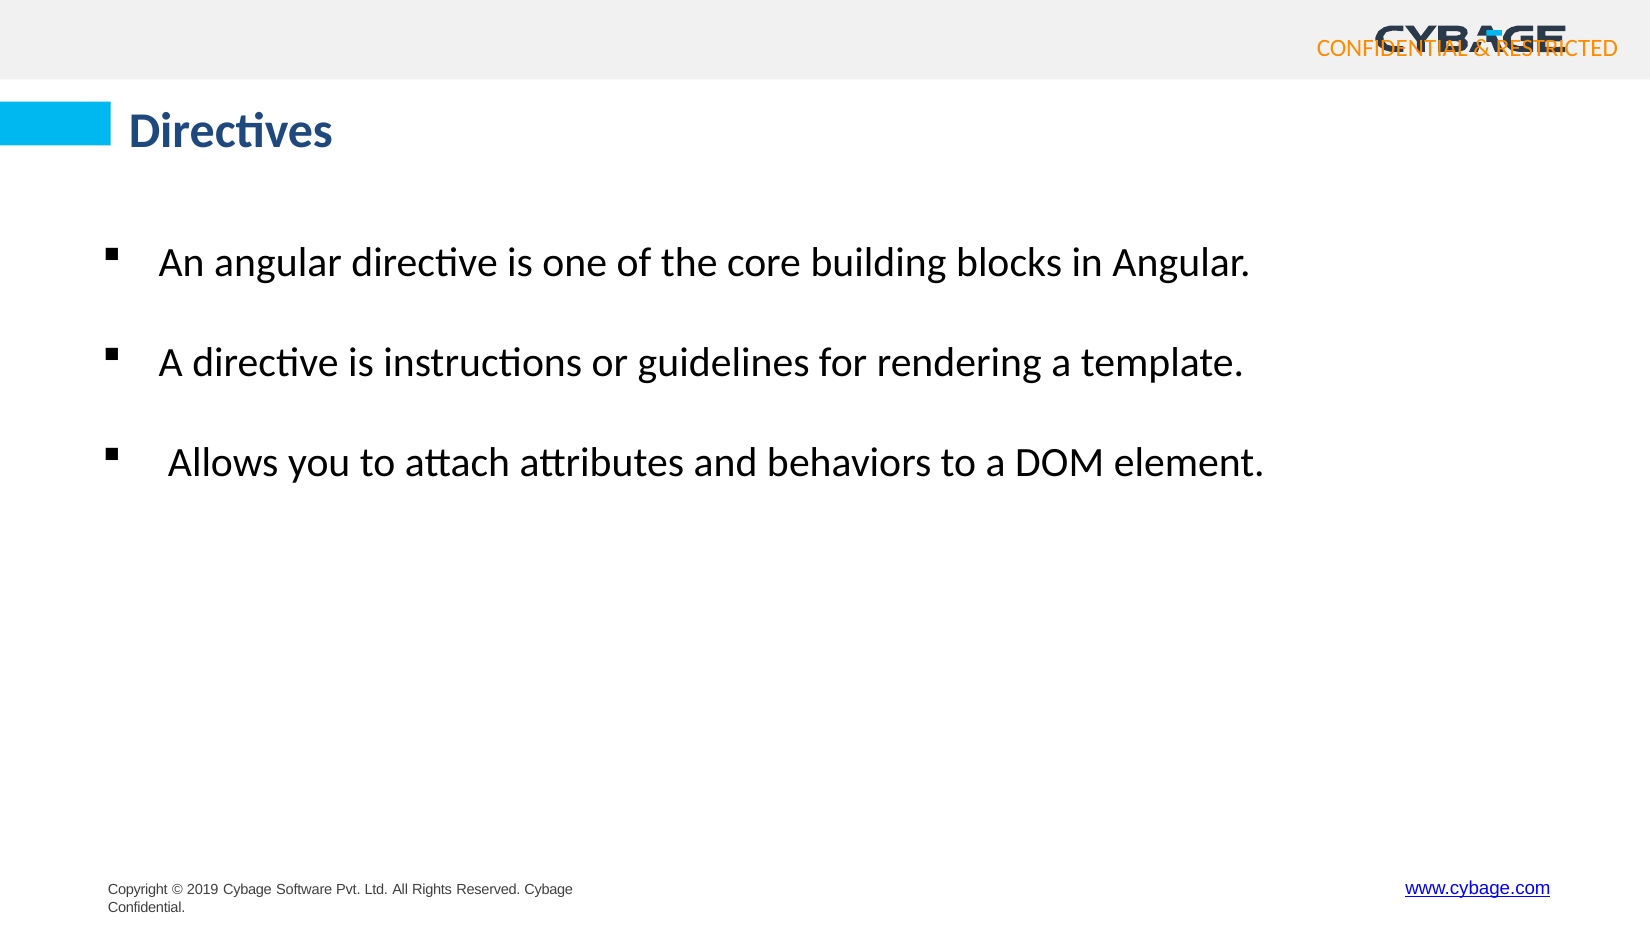

# Directives

An angular directive is one of the core building blocks in Angular.

A directive is instructions or guidelines for rendering a template.

 Allows you to attach attributes and behaviors to a DOM element.
www.cybage.com
Copyright © 2019 Cybage Software Pvt. Ltd. All Rights Reserved. Cybage Confidential.